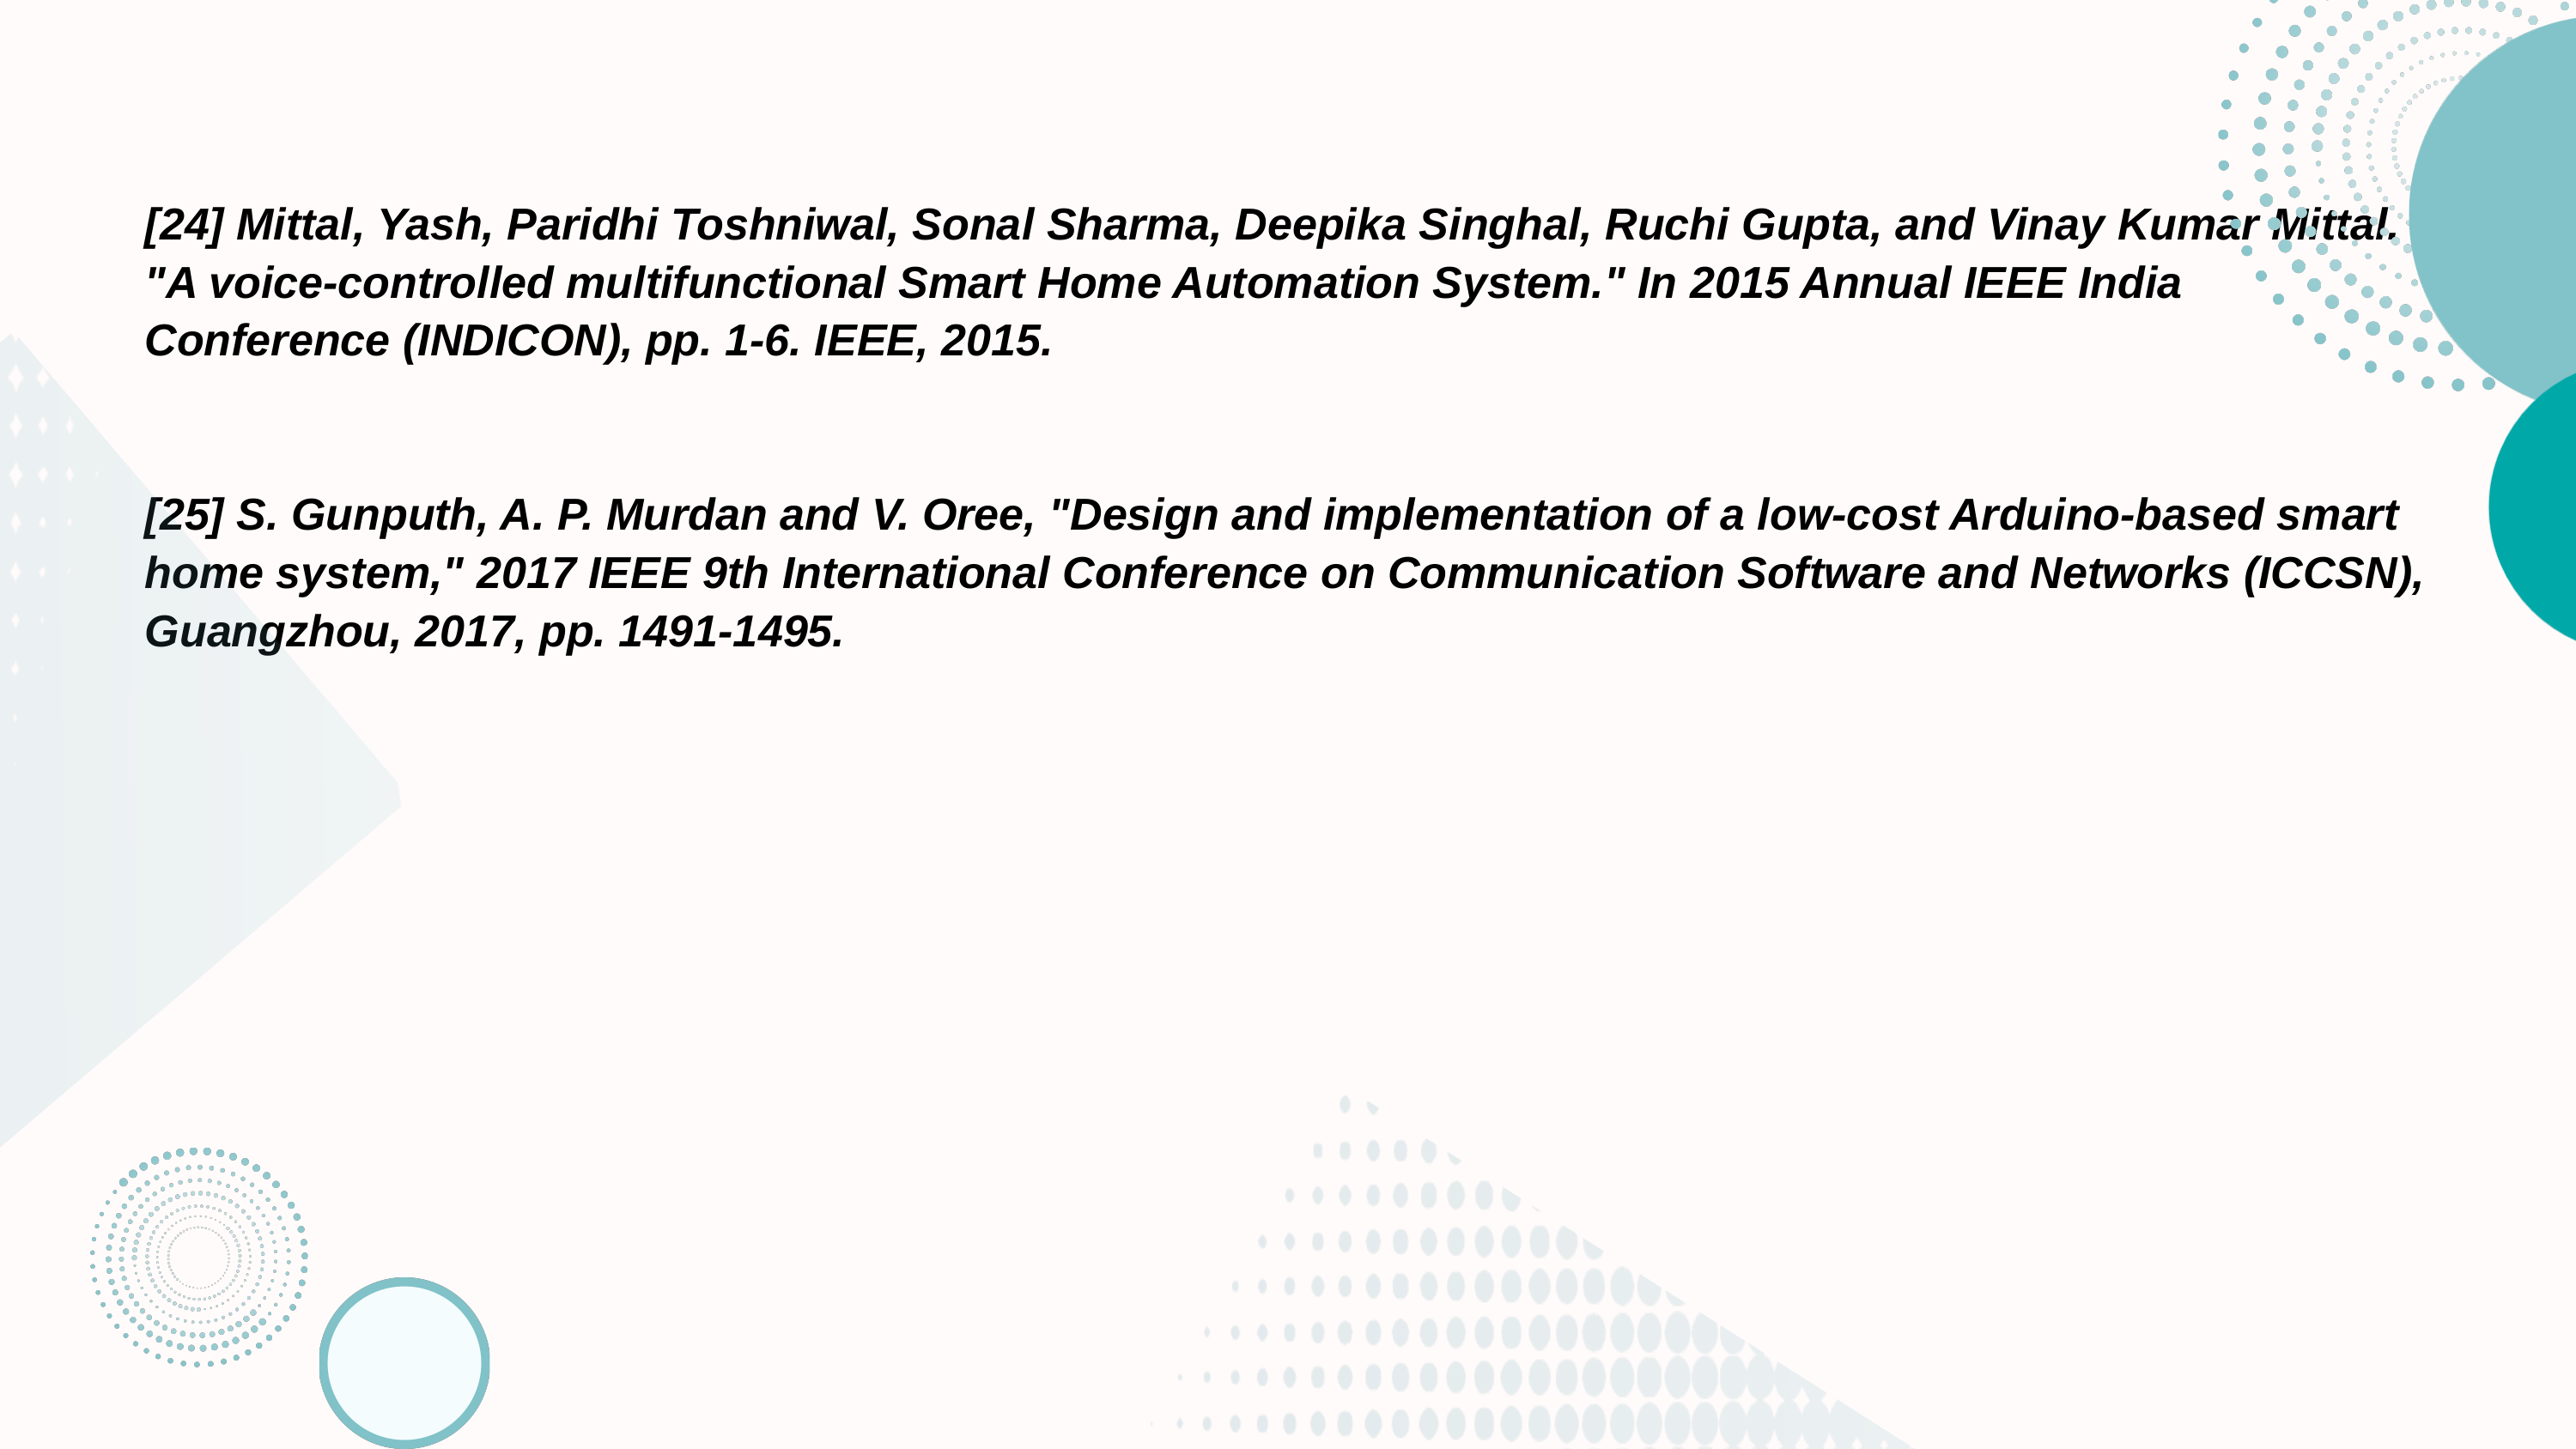

[24] Mittal, Yash, Paridhi Toshniwal, Sonal Sharma, Deepika Singhal, Ruchi Gupta, and Vinay Kumar Mittal. "A voice-controlled multifunctional Smart Home Automation System." In 2015 Annual IEEE India Conference (INDICON), pp. 1-6. IEEE, 2015.

[25] S. Gunputh, A. P. Murdan and V. Oree, "Design and implementation of a low-cost Arduino-based smart home system," 2017 IEEE 9th International Conference on Communication Software and Networks (ICCSN), Guangzhou, 2017, pp. 1491-1495.